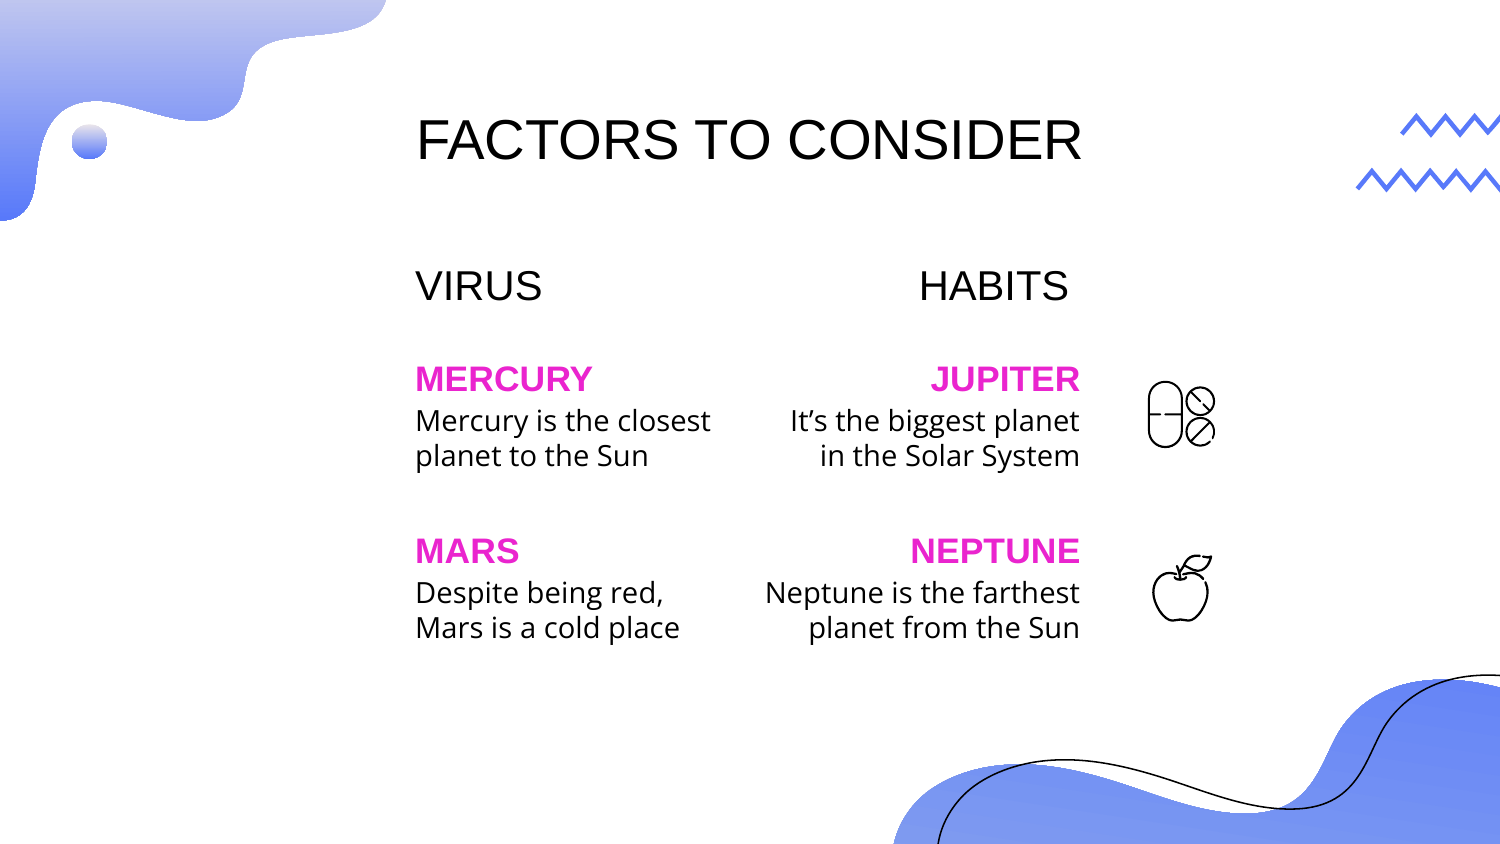

FACTORS TO CONSIDER

# VIRUS
HABITS
MERCURY
JUPITER

Mercury is the closest planet to the Sun

It’s the biggest planet in the Solar System
MARS
NEPTUNE

Despite being red, Mars is a cold place

Neptune is the farthest planet from the Sun